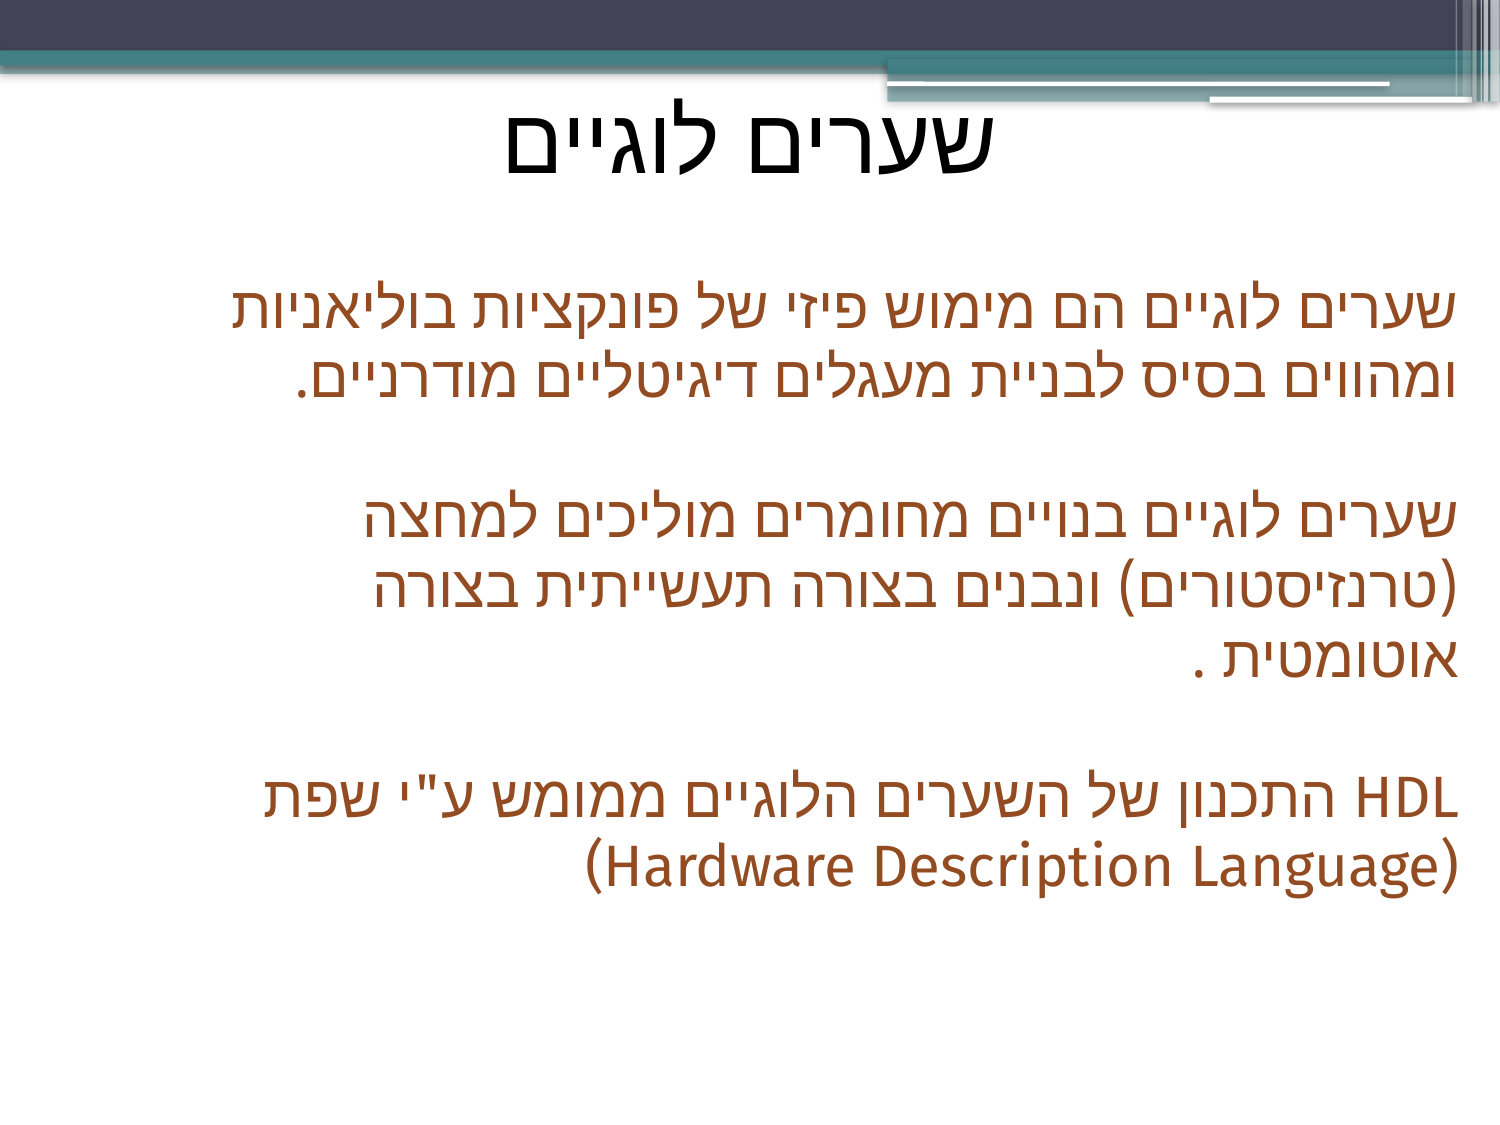

שערים לוגיים
# שערים לוגיים הם מימוש פיזי של פונקציות בוליאניות ומהווים בסיס לבניית מעגלים דיגיטליים מודרניים. שערים לוגיים בנויים מחומרים מוליכים למחצה (טרנזיסטורים) ונבנים בצורה תעשייתית בצורה אוטומטית . התכנון של השערים הלוגיים ממומש ע"י שפת HDL (Hardware Description Language)